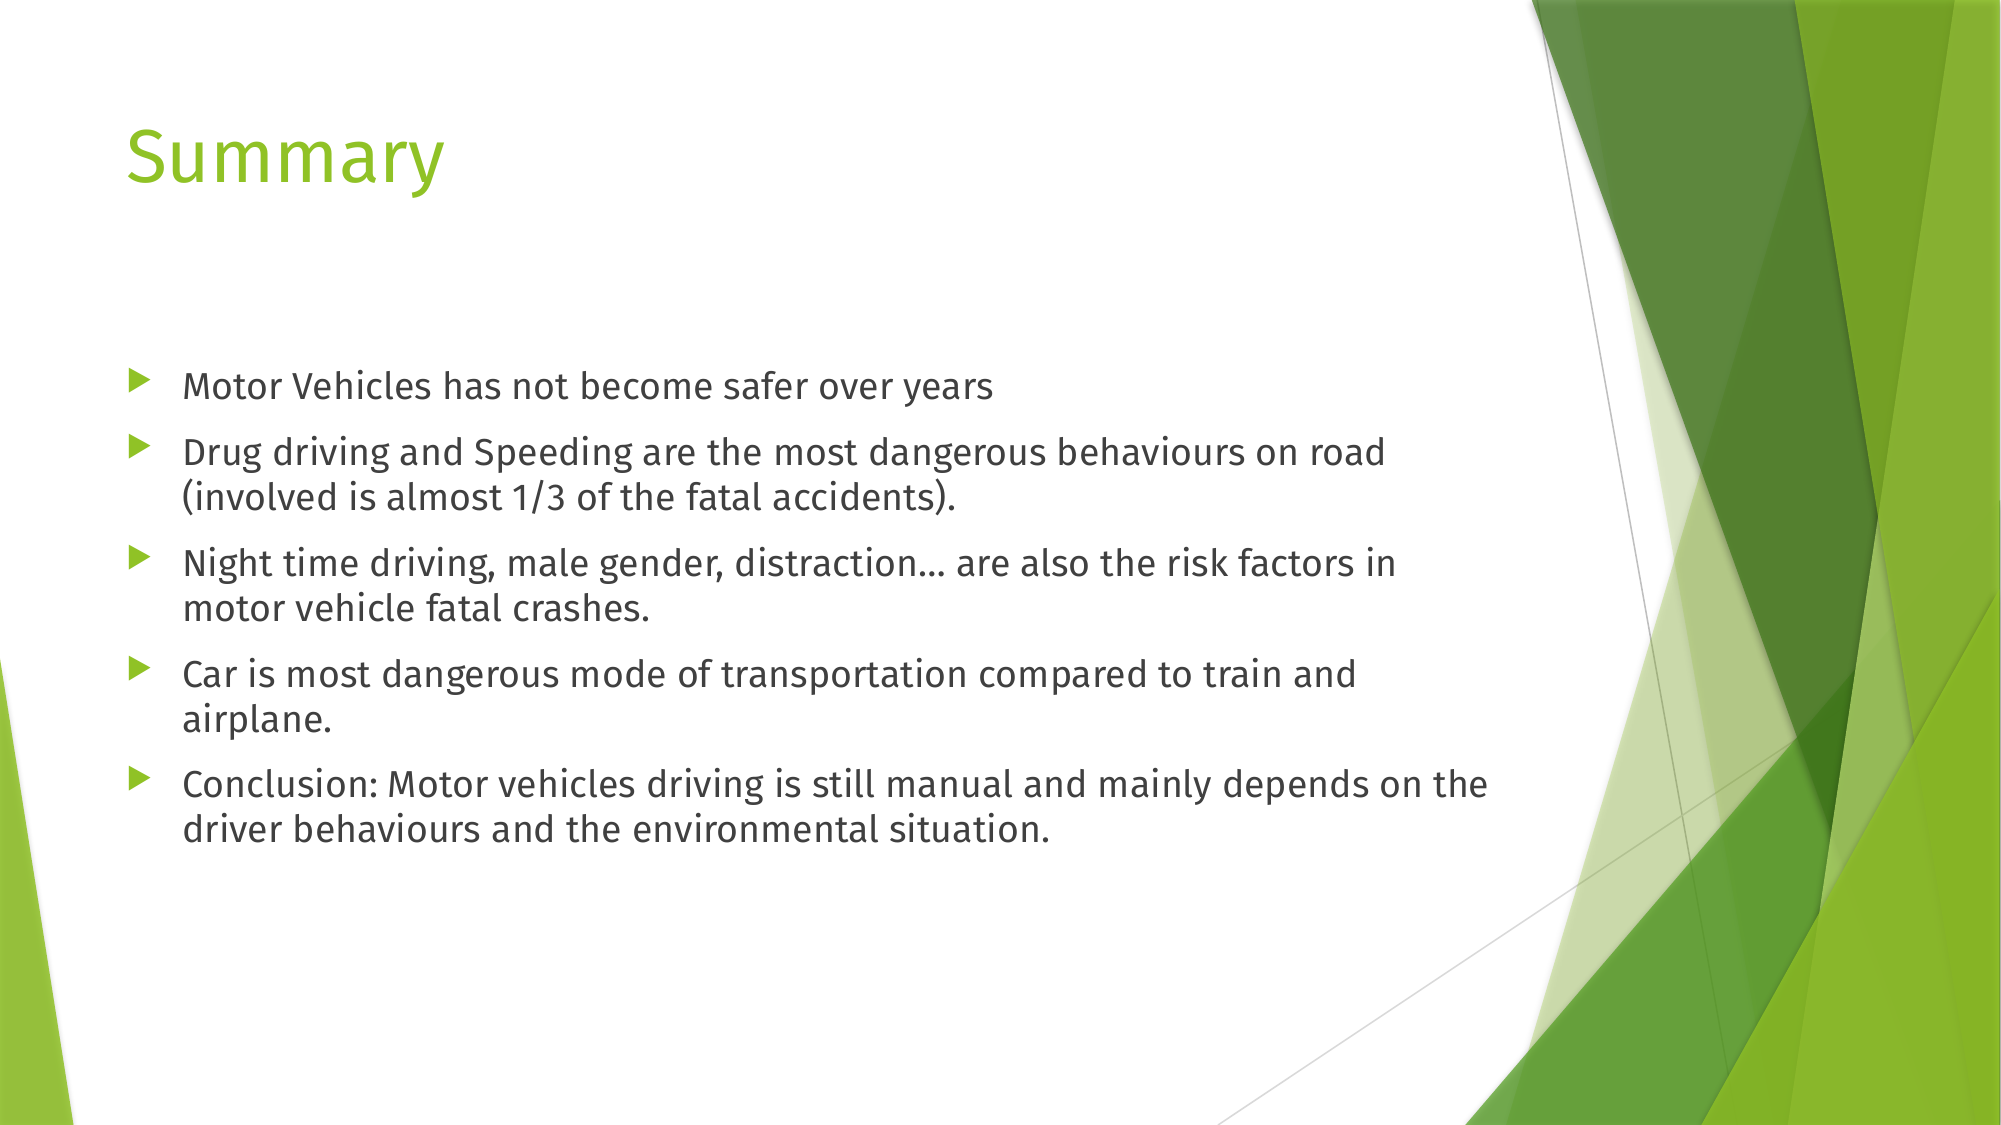

# Summary
Motor Vehicles has not become safer over years
Drug driving and Speeding are the most dangerous behaviours on road (involved is almost 1/3 of the fatal accidents).
Night time driving, male gender, distraction… are also the risk factors in motor vehicle fatal crashes.
Car is most dangerous mode of transportation compared to train and airplane.
Conclusion: Motor vehicles driving is still manual and mainly depends on the driver behaviours and the environmental situation.